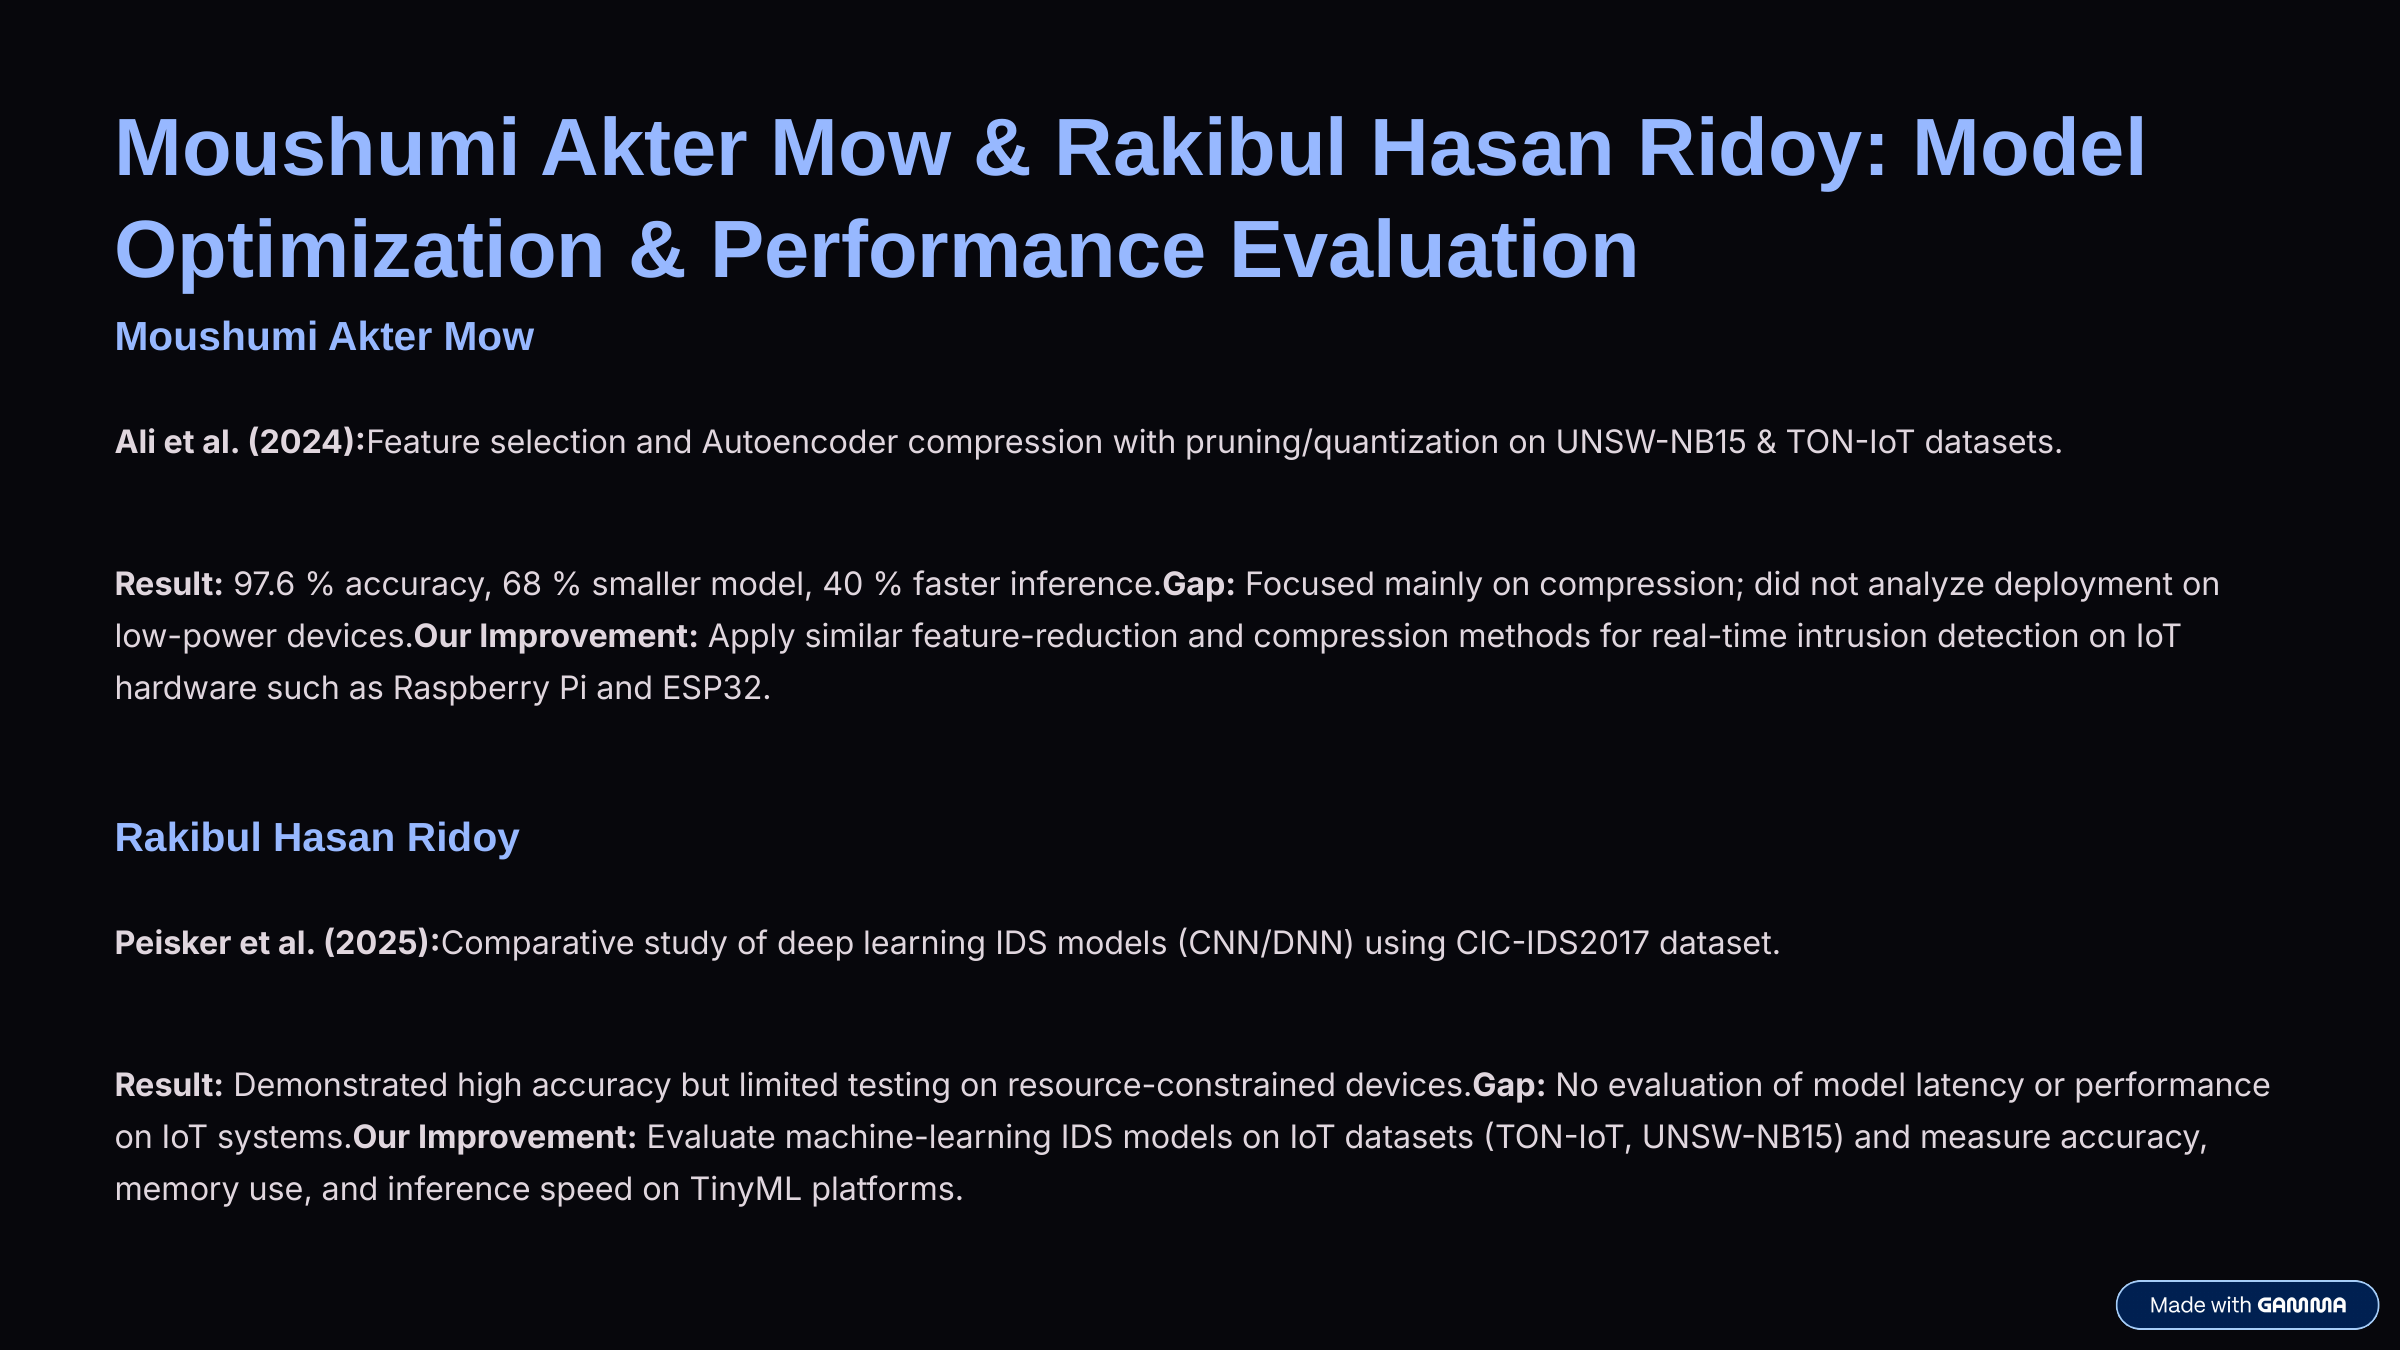

Moushumi Akter Mow & Rakibul Hasan Ridoy: Model Optimization & Performance Evaluation
Moushumi Akter Mow
Ali et al. (2024):Feature selection and Autoencoder compression with pruning/quantization on UNSW-NB15 & TON-IoT datasets.
Result: 97.6 % accuracy, 68 % smaller model, 40 % faster inference.Gap: Focused mainly on compression; did not analyze deployment on low-power devices.Our Improvement: Apply similar feature-reduction and compression methods for real-time intrusion detection on IoT hardware such as Raspberry Pi and ESP32.
Rakibul Hasan Ridoy
Peisker et al. (2025):Comparative study of deep learning IDS models (CNN/DNN) using CIC-IDS2017 dataset.
Result: Demonstrated high accuracy but limited testing on resource-constrained devices.Gap: No evaluation of model latency or performance on IoT systems.Our Improvement: Evaluate machine-learning IDS models on IoT datasets (TON-IoT, UNSW-NB15) and measure accuracy, memory use, and inference speed on TinyML platforms.